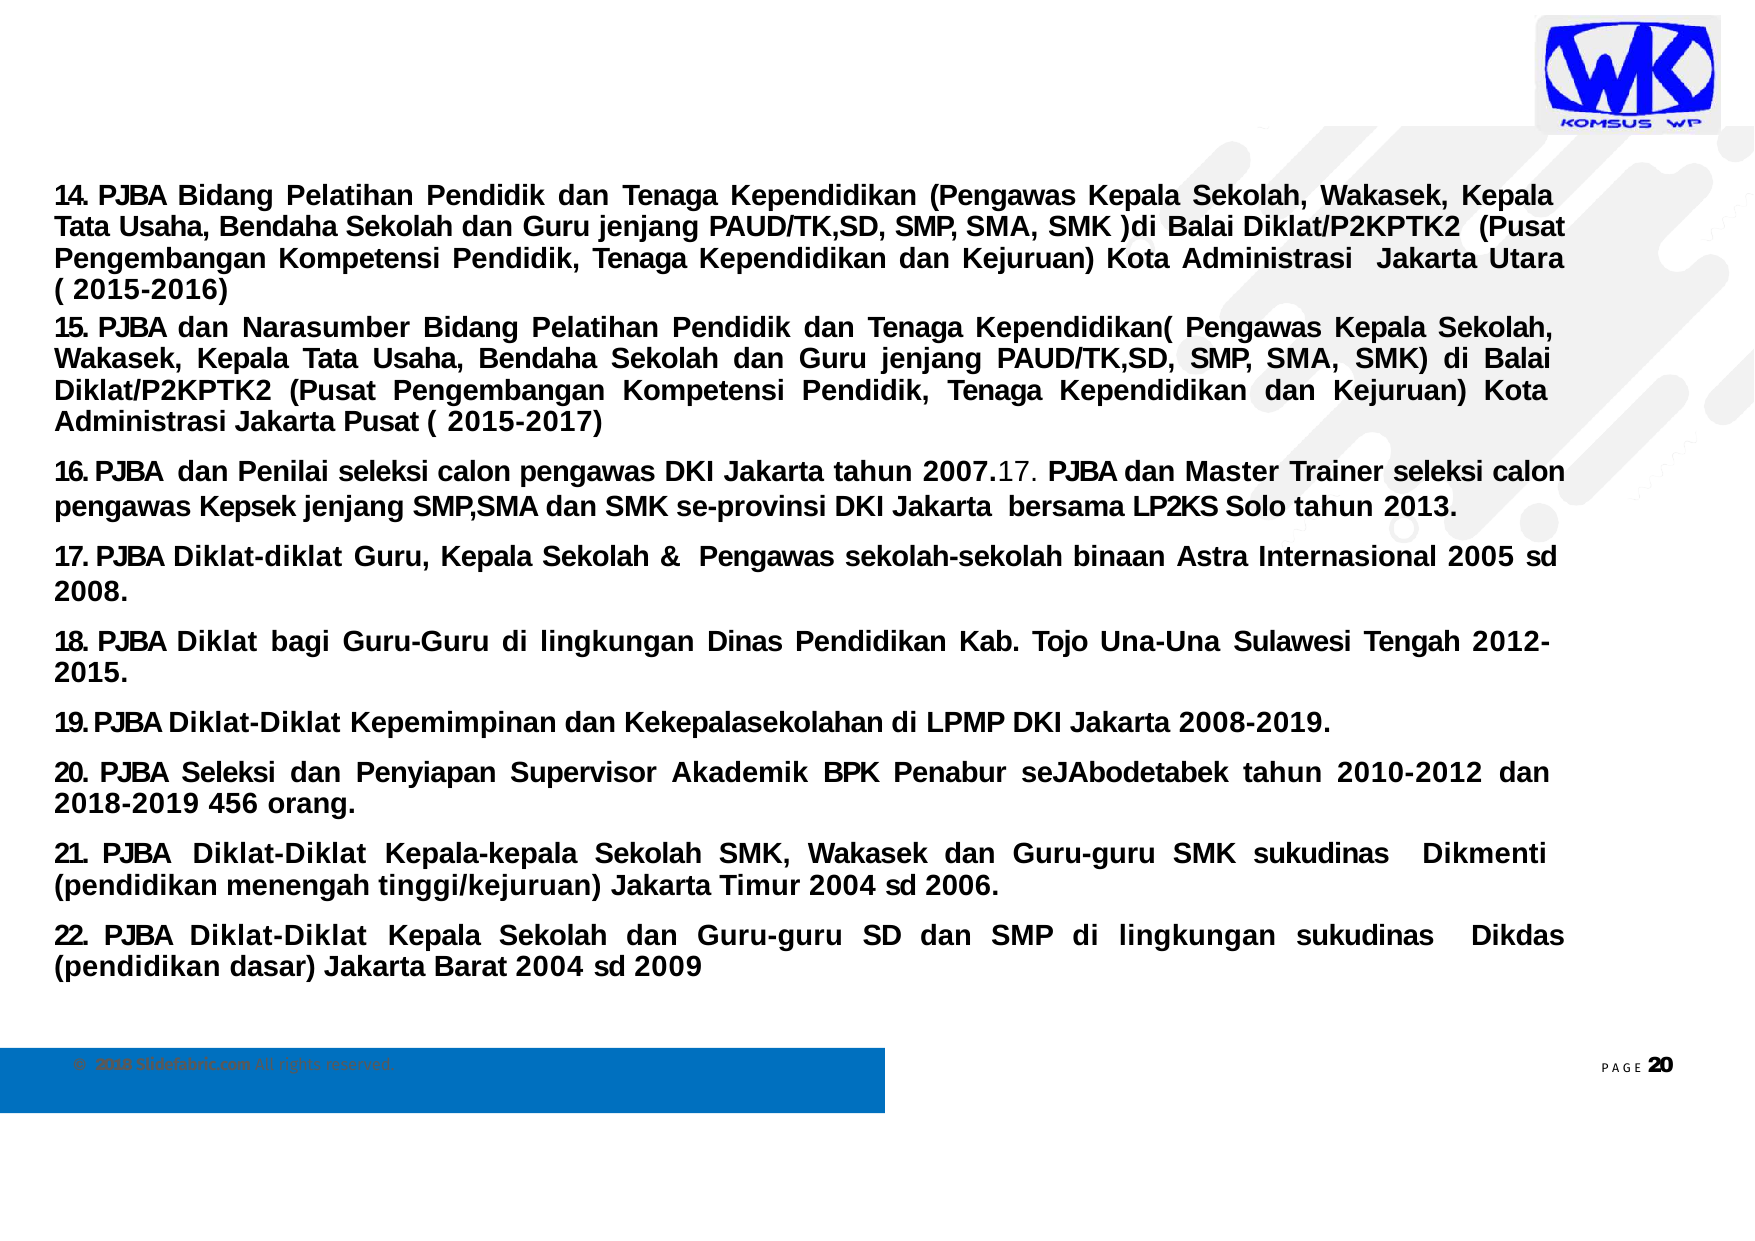

14. PJBA Bidang Pelatihan Pendidik dan Tenaga Kependidikan (Pengawas Kepala Sekolah, Wakasek, Kepala  Tata Usaha, Bendaha Sekolah dan Guru jenjang PAUD/TK,SD, SMP, SMA, SMK )di Balai Diklat/P2KPTK2  (Pusat Pengembangan Kompetensi Pendidik, Tenaga Kependidikan dan Kejuruan) Kota Administrasi  Jakarta Utara ( 2015-2016)
15. PJBA dan Narasumber Bidang Pelatihan Pendidik dan Tenaga Kependidikan( Pengawas Kepala Sekolah,  Wakasek, Kepala Tata Usaha, Bendaha Sekolah dan Guru jenjang PAUD/TK,SD, SMP, SMA, SMK) di Balai  Diklat/P2KPTK2 (Pusat Pengembangan Kompetensi Pendidik, Tenaga Kependidikan dan Kejuruan) Kota  Administrasi Jakarta Pusat ( 2015-2017)
16. PJBA dan Penilai seleksi calon pengawas DKI Jakarta tahun 2007.17. PJBA dan Master Trainer seleksi calon pengawas Kepsek jenjang SMP,SMA dan SMK se-provinsi DKI Jakarta  bersama LP2KS Solo tahun 2013.
17. PJBA Diklat-diklat Guru, Kepala Sekolah & Pengawas sekolah-sekolah binaan Astra Internasional 2005 sd  2008.
18. PJBA Diklat bagi Guru-Guru di lingkungan Dinas Pendidikan Kab. Tojo Una-Una Sulawesi Tengah 2012-  2015.
19. PJBA Diklat-Diklat Kepemimpinan dan Kekepalasekolahan di LPMP DKI Jakarta 2008-2019.
20. PJBA Seleksi dan Penyiapan Supervisor Akademik BPK Penabur seJAbodetabek tahun 2010-2012 dan  2018-2019 456 orang.
21. PJBA Diklat-Diklat Kepala-kepala Sekolah SMK, Wakasek dan Guru-guru SMK sukudinas  Dikmenti  (pendidikan menengah tinggi/kejuruan) Jakarta Timur 2004 sd 2006.
22. PJBA Diklat-Diklat Kepala Sekolah dan Guru-guru SD dan SMP di lingkungan sukudinas  Dikdas (pendidikan dasar) Jakarta Barat 2004 sd 2009

P A G E 20

© 2018 Slidefabric.com All rights reserved.